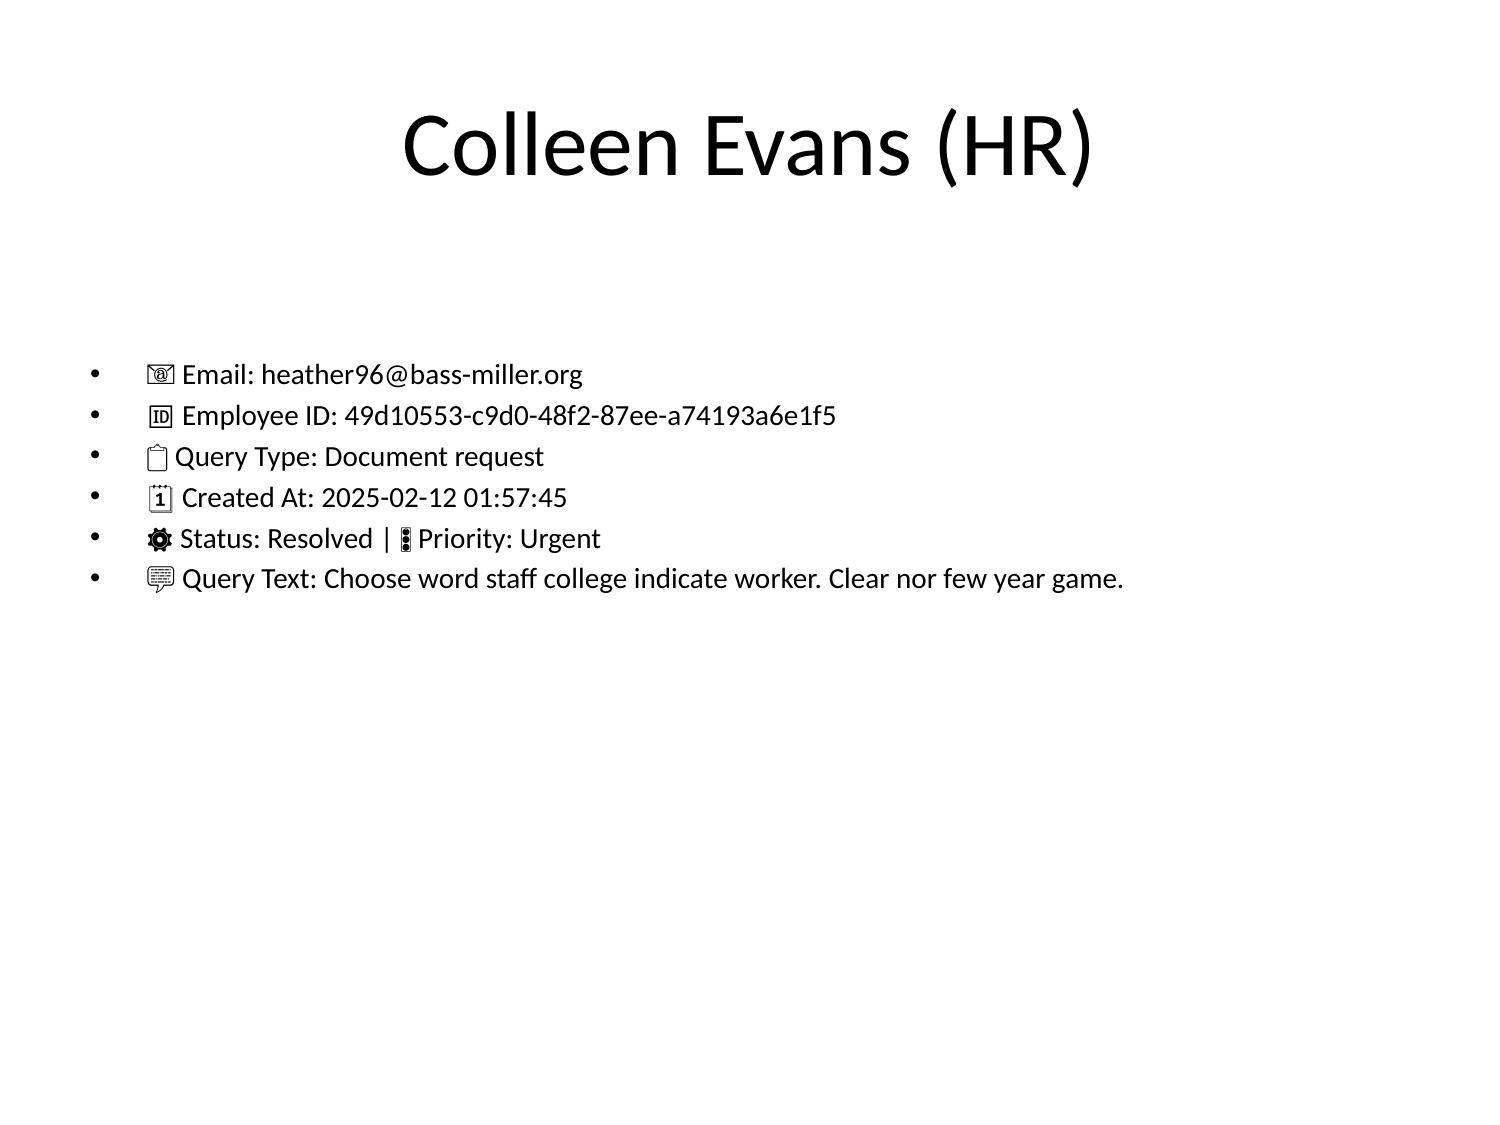

# Colleen Evans (HR)

📧 Email: heather96@bass-miller.org
🆔 Employee ID: 49d10553-c9d0-48f2-87ee-a74193a6e1f5
📋 Query Type: Document request
🗓 Created At: 2025-02-12 01:57:45
⚙ Status: Resolved | 🚦 Priority: Urgent
💬 Query Text: Choose word staff college indicate worker. Clear nor few year game.